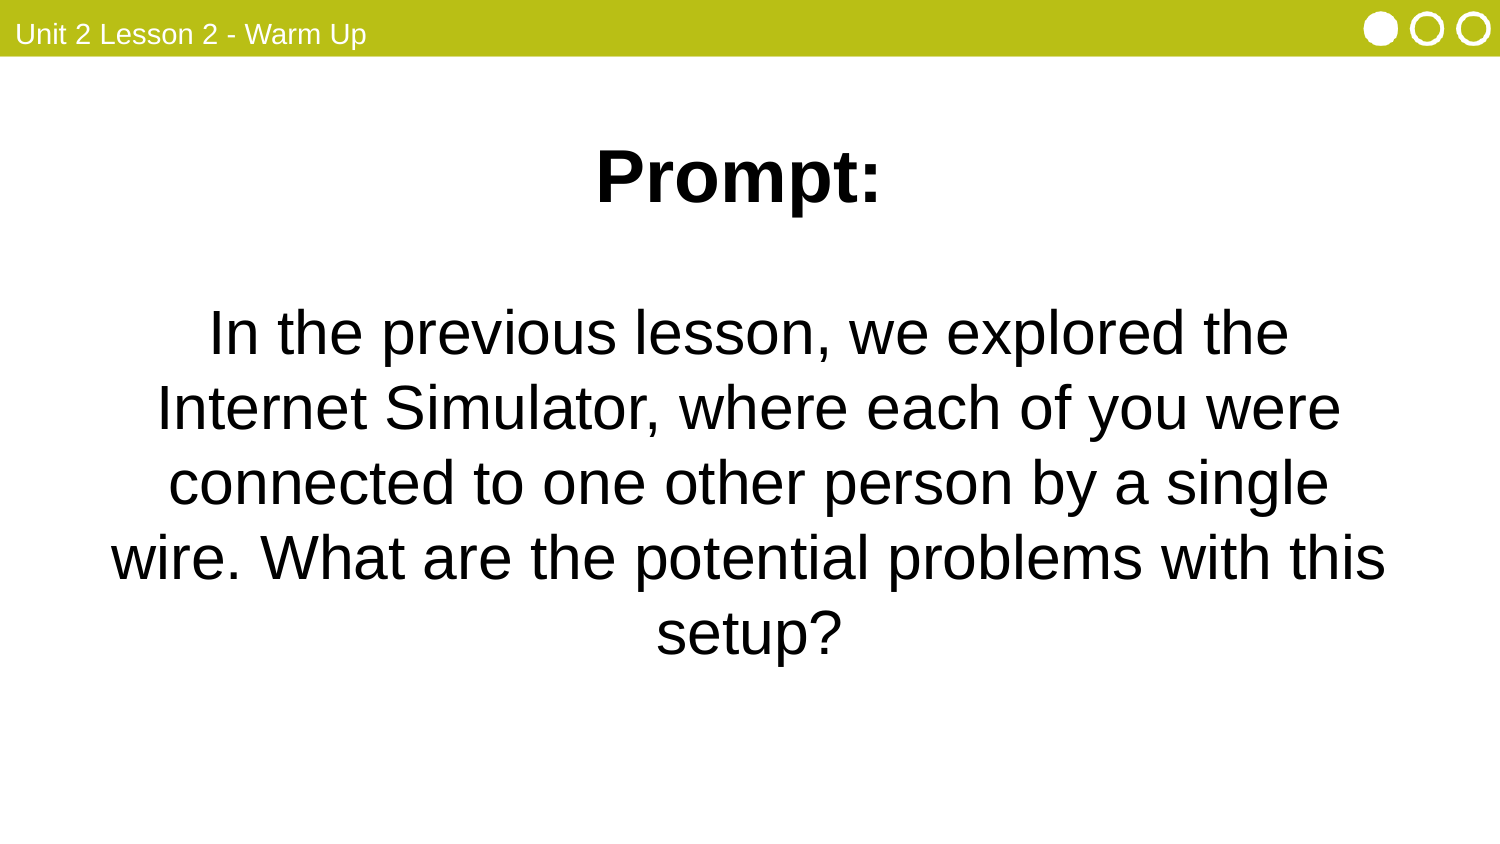

Unit 2 Lesson 2 - Warm Up
Prompt:

In the previous lesson, we explored the Internet Simulator, where each of you were connected to one other person by a single wire. What are the potential problems with this setup?